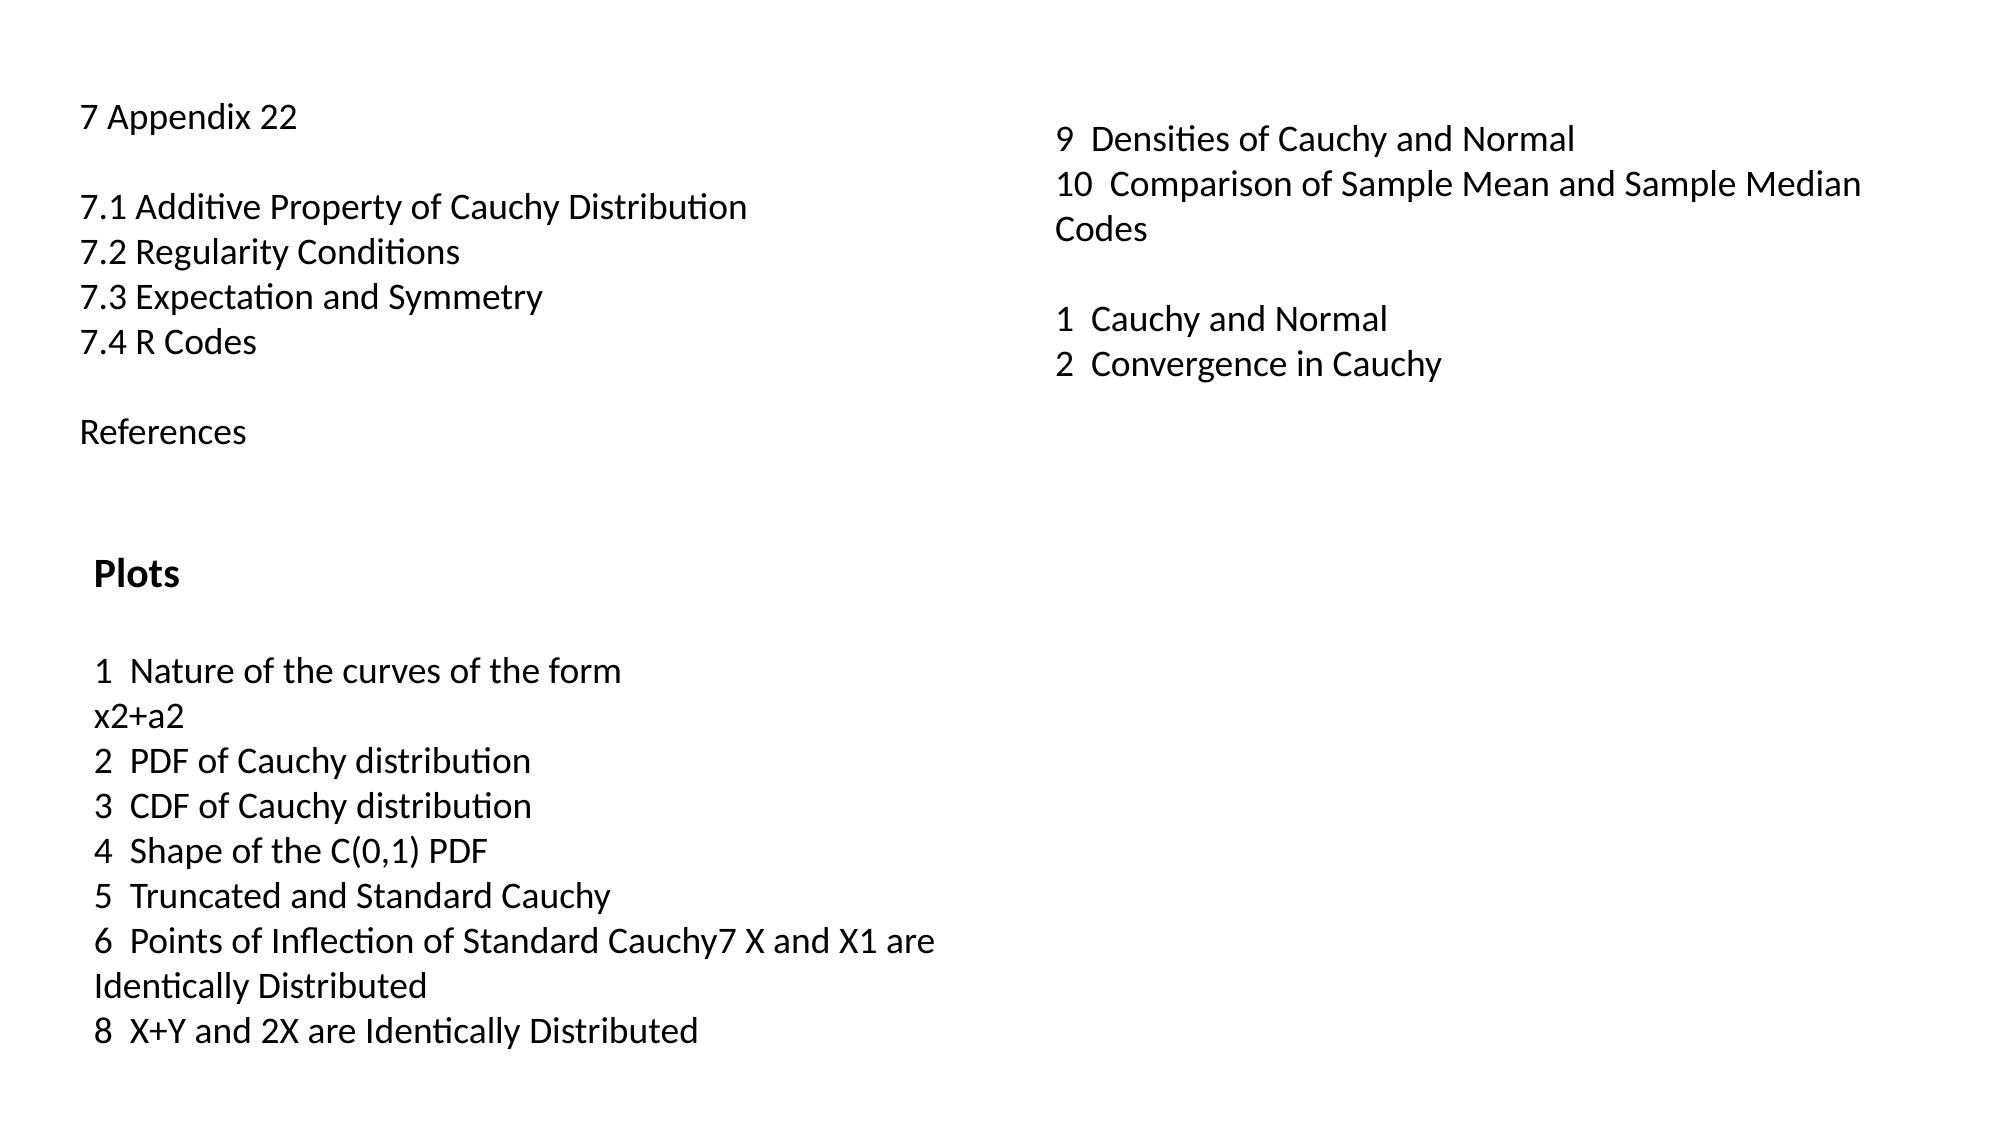

7 Appendix 22

7.1 Additive Property of Cauchy Distribution
7.2 Regularity Conditions
7.3 Expectation and Symmetry
7.4 R Codes

References
9  Densities of Cauchy and Normal
10  Comparison of Sample Mean and Sample Median
Codes

1  Cauchy and Normal
2  Convergence in Cauchy
Plots

1  Nature of the curves of the form
x2+a2
2  PDF of Cauchy distribution
3  CDF of Cauchy distribution
4  Shape of the C(0,1) PDF
5  Truncated and Standard Cauchy
6  Points of Inflection of Standard Cauchy7 X and X1 are Identically Distributed
8  X+Y and 2X are Identically Distributed